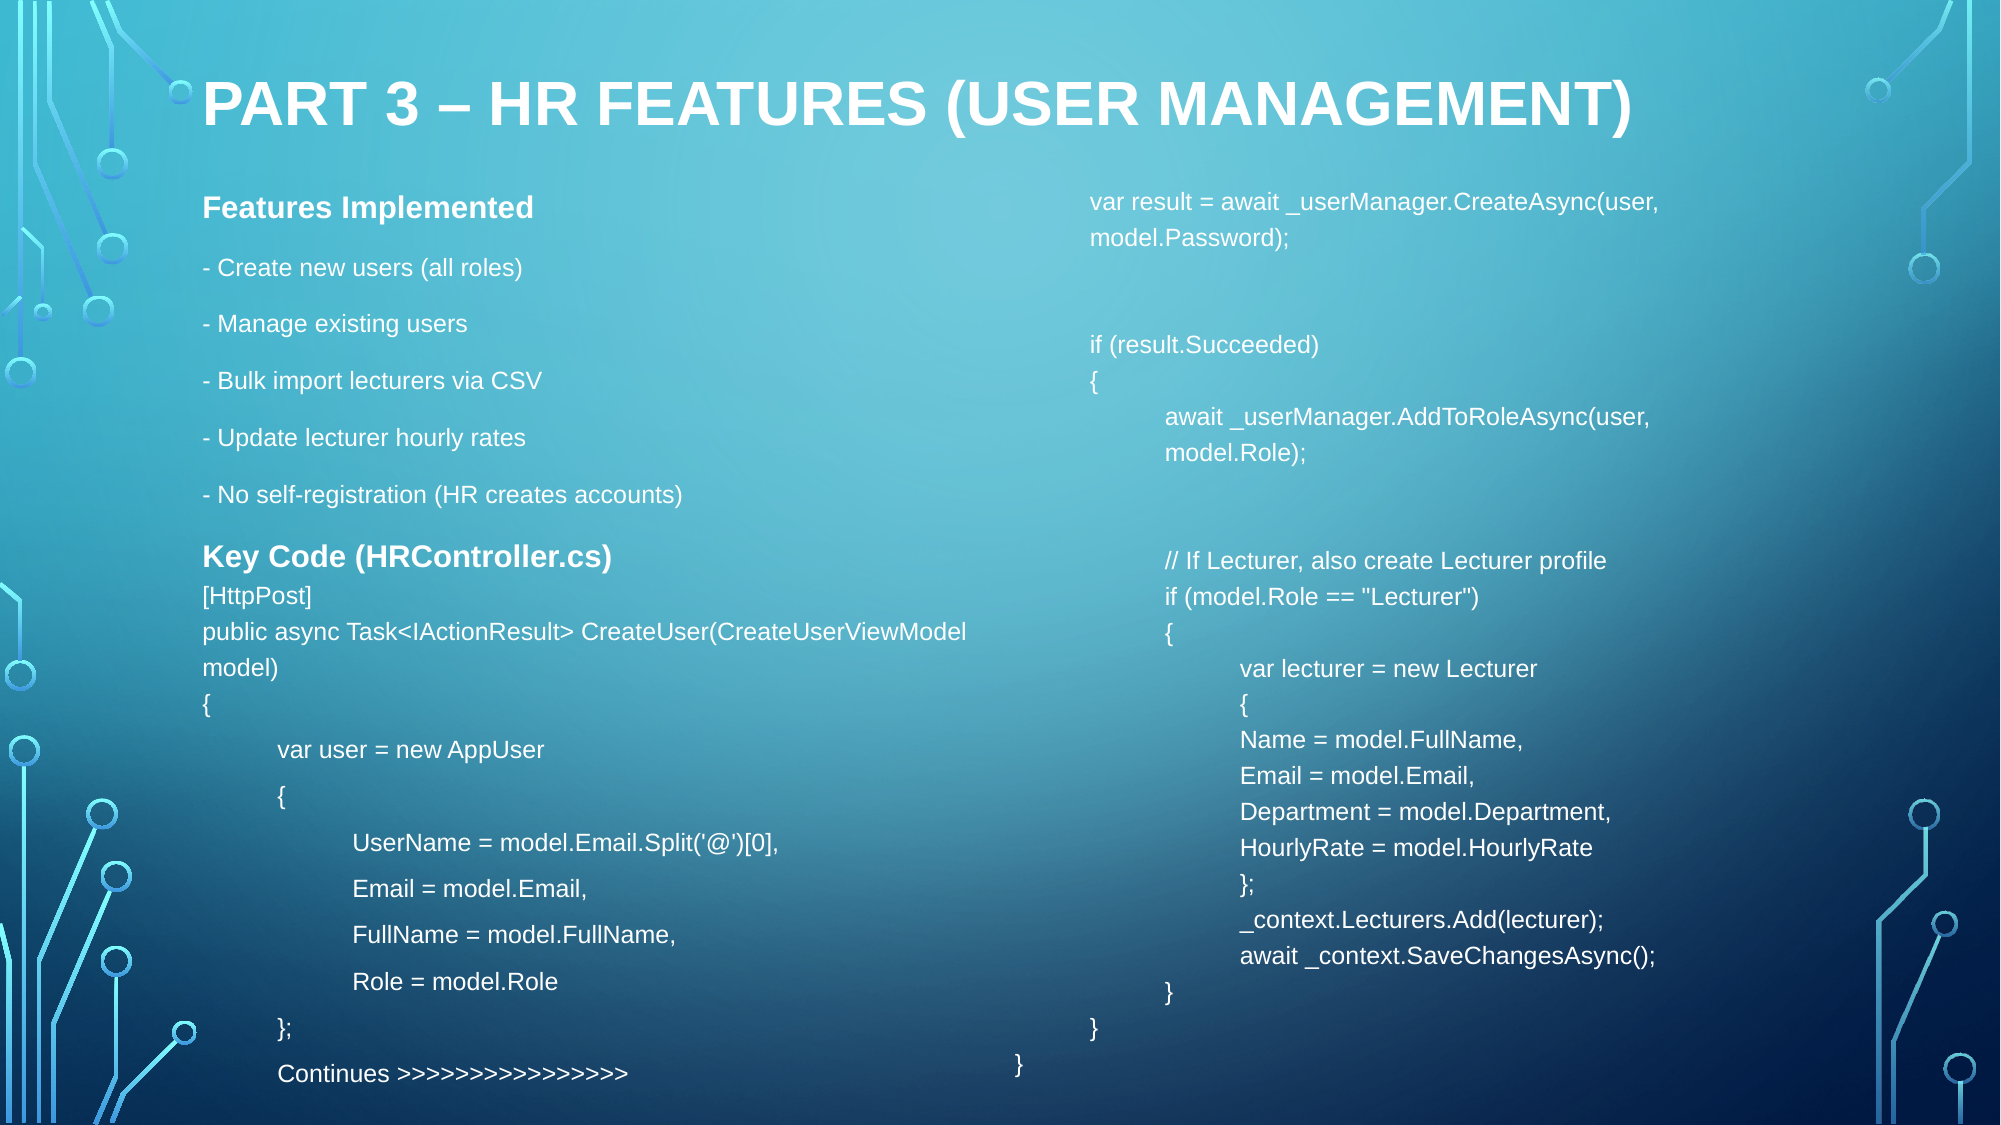

# Part 3 – HR Features (User Management)
Features Implemented
- Create new users (all roles)
- Manage existing users
- Bulk import lecturers via CSV
- Update lecturer hourly rates
- No self-registration (HR creates accounts)
Key Code (HRController.cs)
[HttpPost]
public async Task<IActionResult> CreateUser(CreateUserViewModel model)
{
var user = new AppUser
{
UserName = model.Email.Split('@')[0],
Email = model.Email,
FullName = model.FullName,
Role = model.Role
};
Continues >>>>>>>>>>>>>>>>
var result = await _userManager.CreateAsync(user, model.Password);

if (result.Succeeded)
{
await _userManager.AddToRoleAsync(user, model.Role);

// If Lecturer, also create Lecturer profile
if (model.Role == "Lecturer")
{
var lecturer = new Lecturer
{
Name = model.FullName,
Email = model.Email,
Department = model.Department,
HourlyRate = model.HourlyRate
};
_context.Lecturers.Add(lecturer);
await _context.SaveChangesAsync();
}
}
}